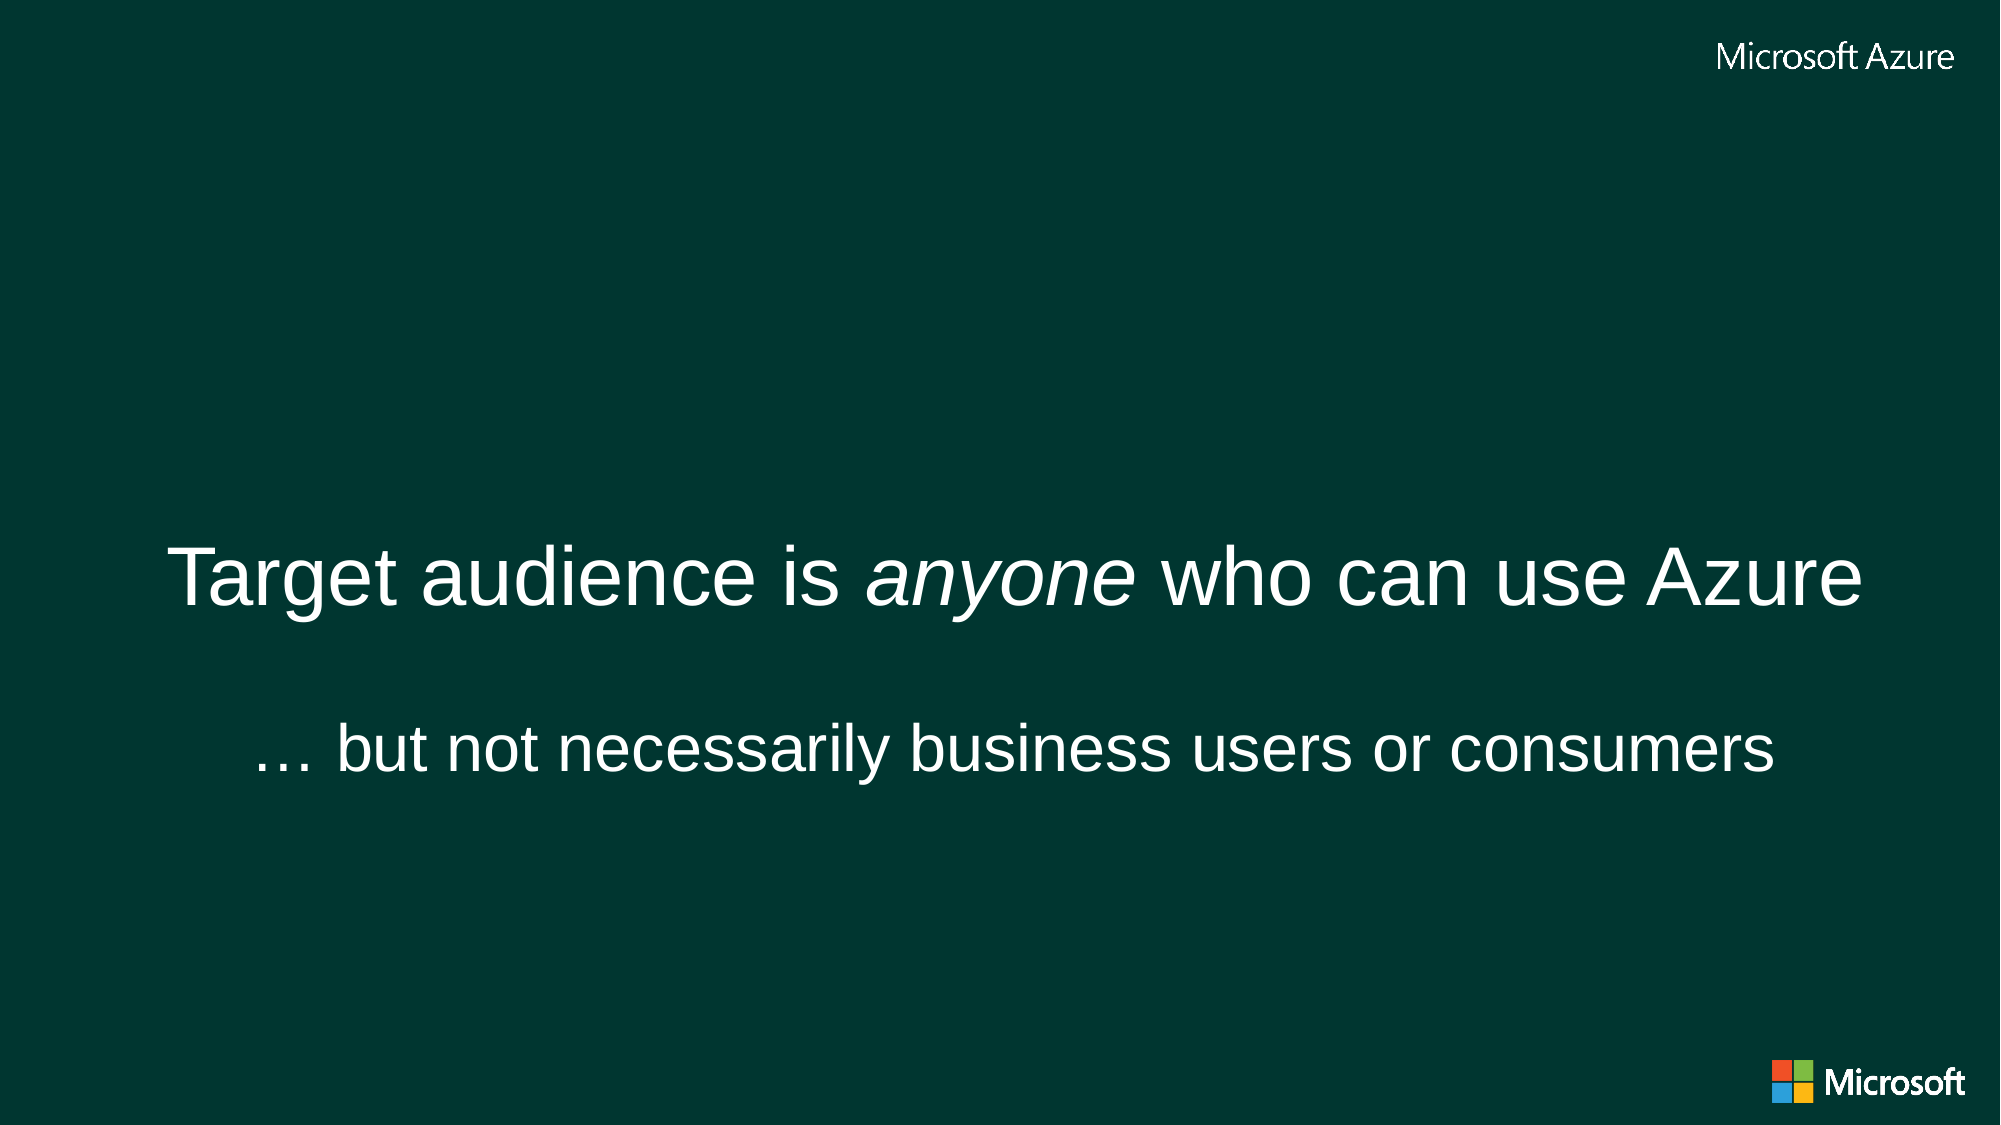

Target audience is anyone who can use Azure
… but not necessarily business users or consumers